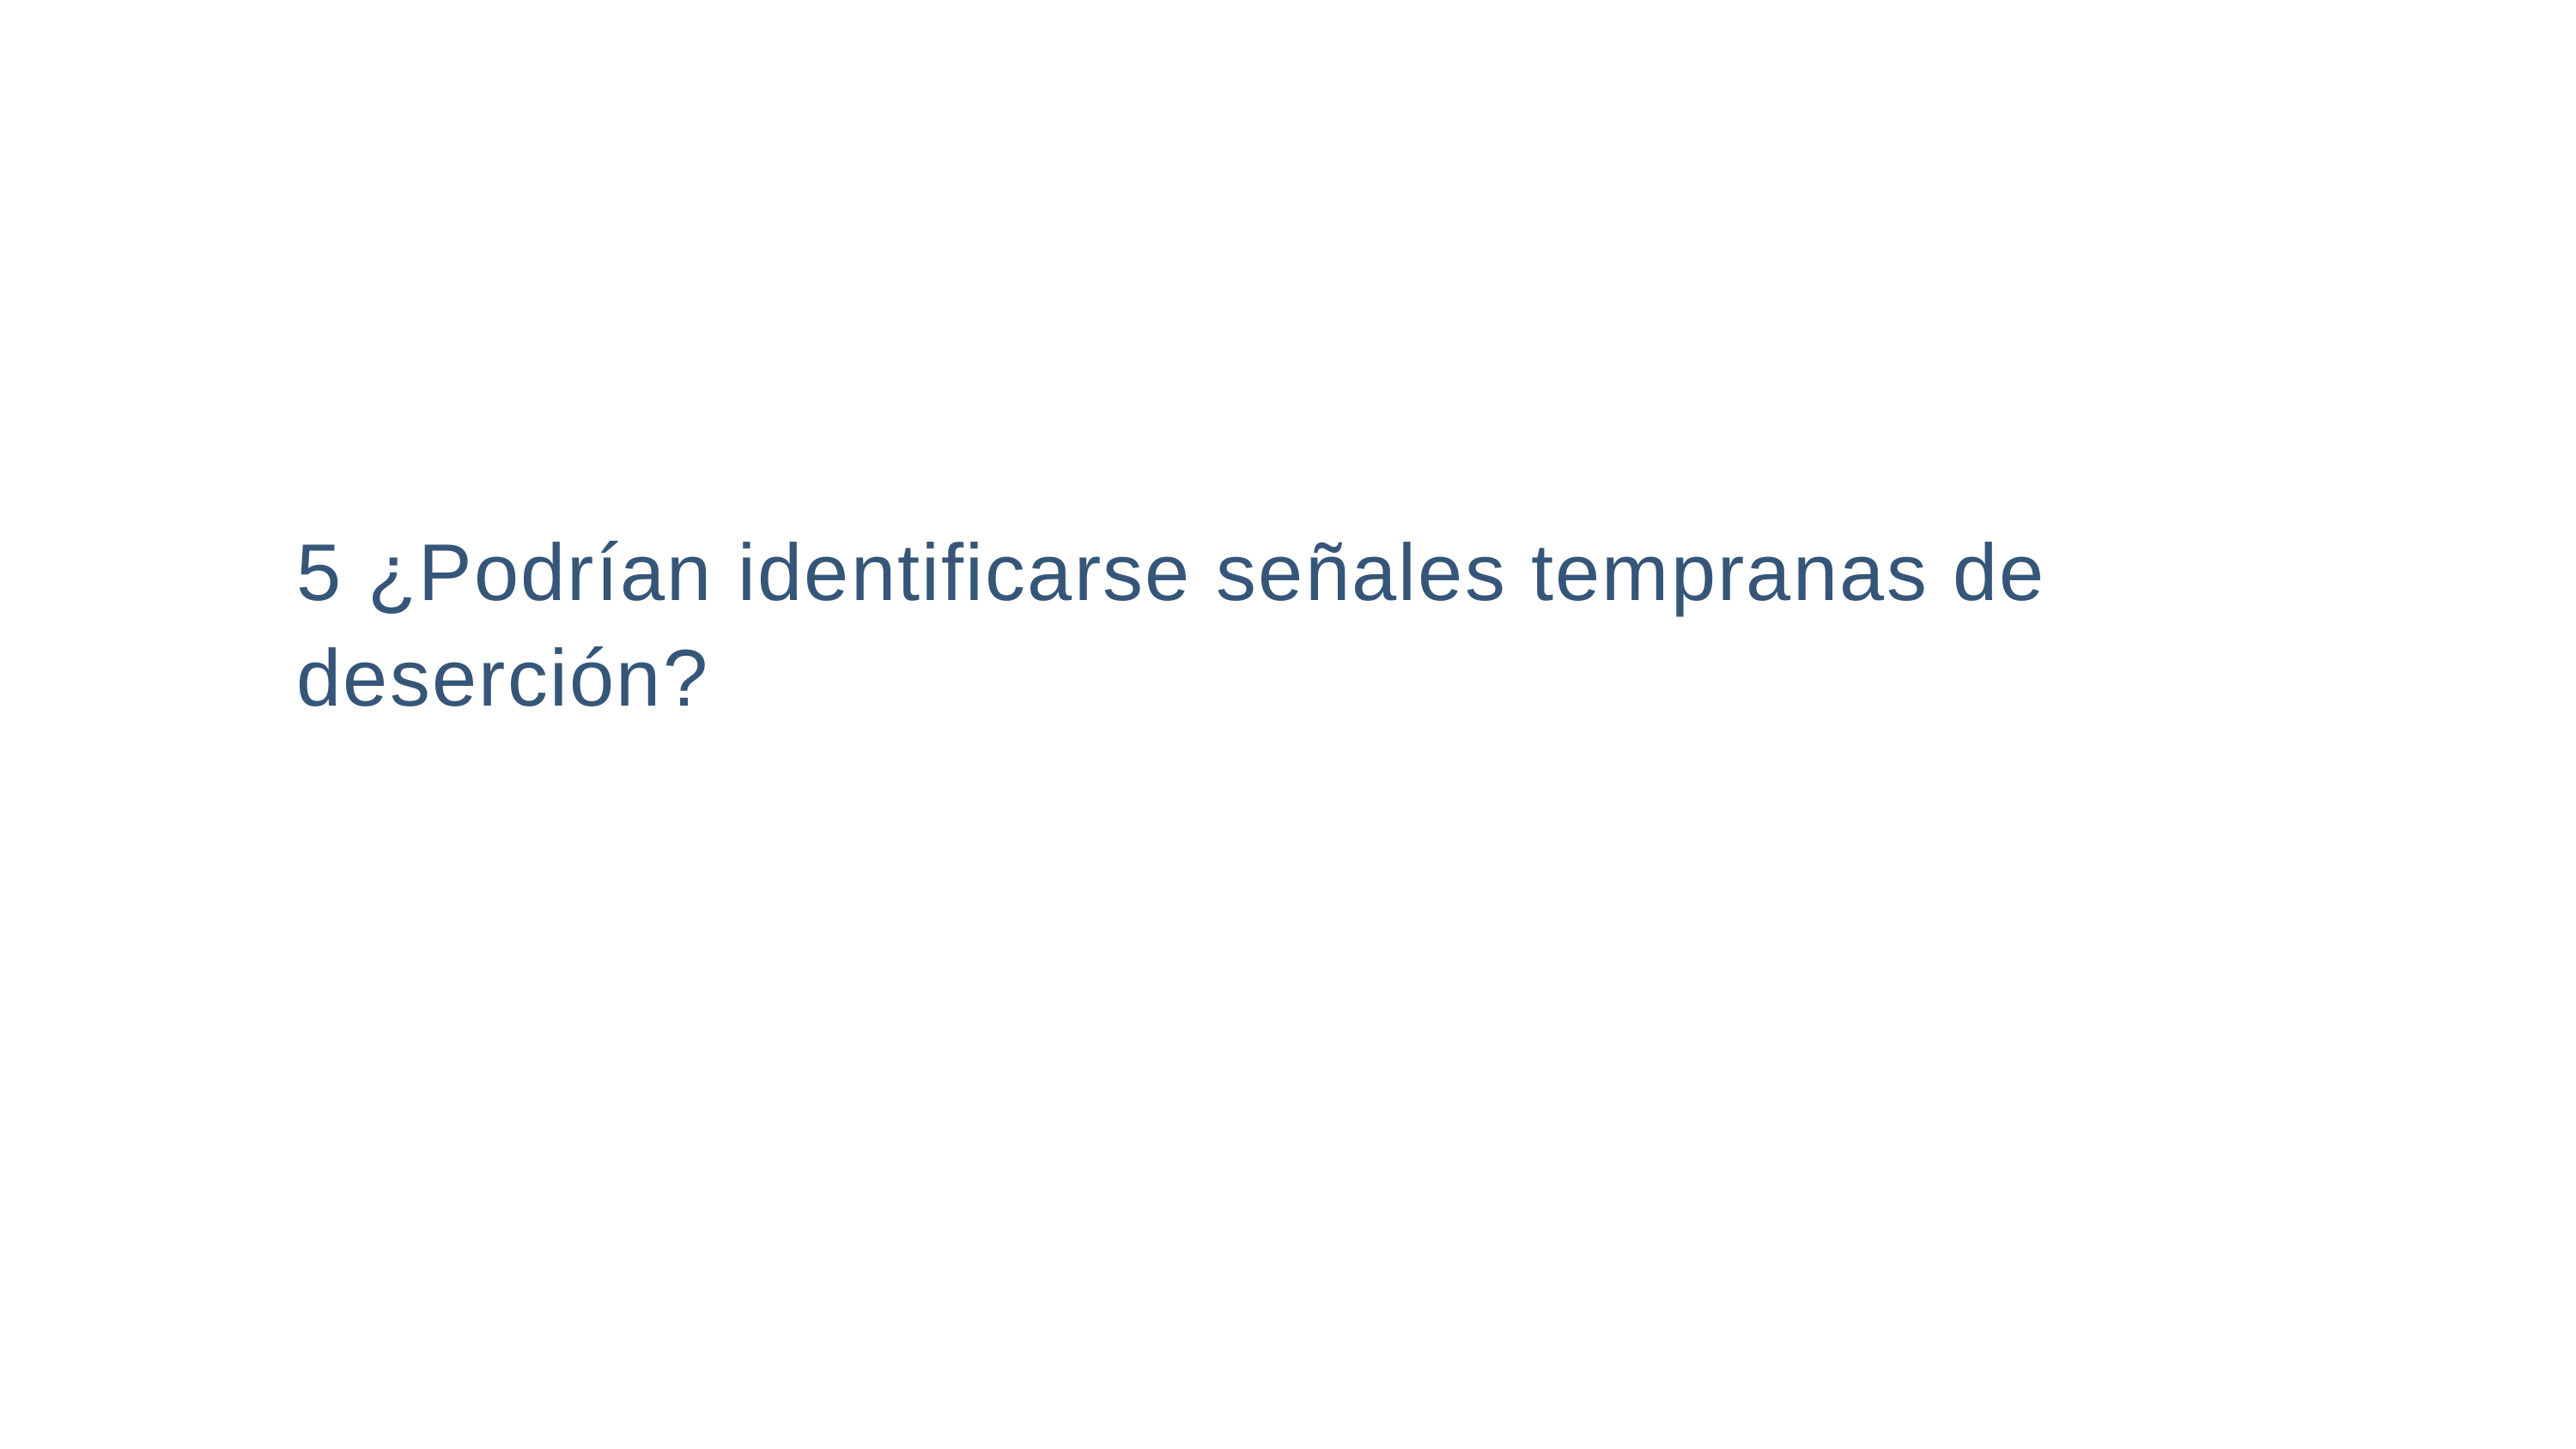

5 ¿Podrían identificarse señales tempranas de deserción?